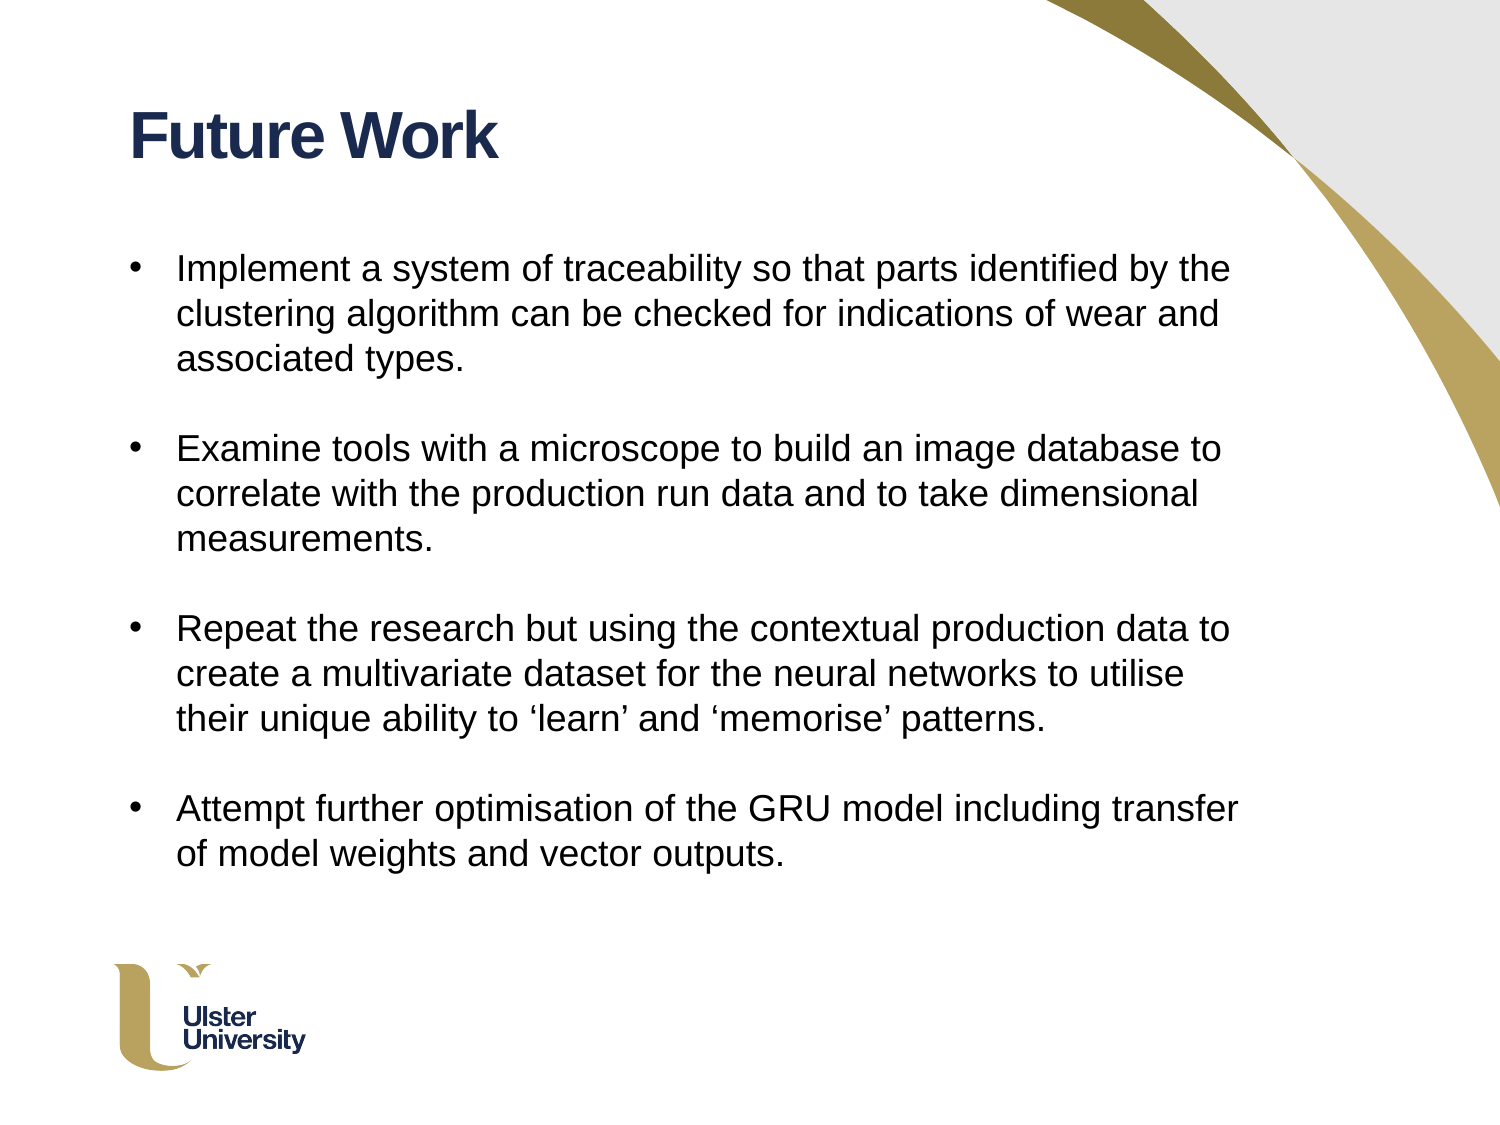

Future Work

Implement a system of traceability so that parts identified by the clustering algorithm can be checked for indications of wear and associated types.

Examine tools with a microscope to build an image database to correlate with the production run data and to take dimensional measurements.

Repeat the research but using the contextual production data to create a multivariate dataset for the neural networks to utilise their unique ability to ‘learn’ and ‘memorise’ patterns.

Attempt further optimisation of the GRU model including transfer of model weights and vector outputs.